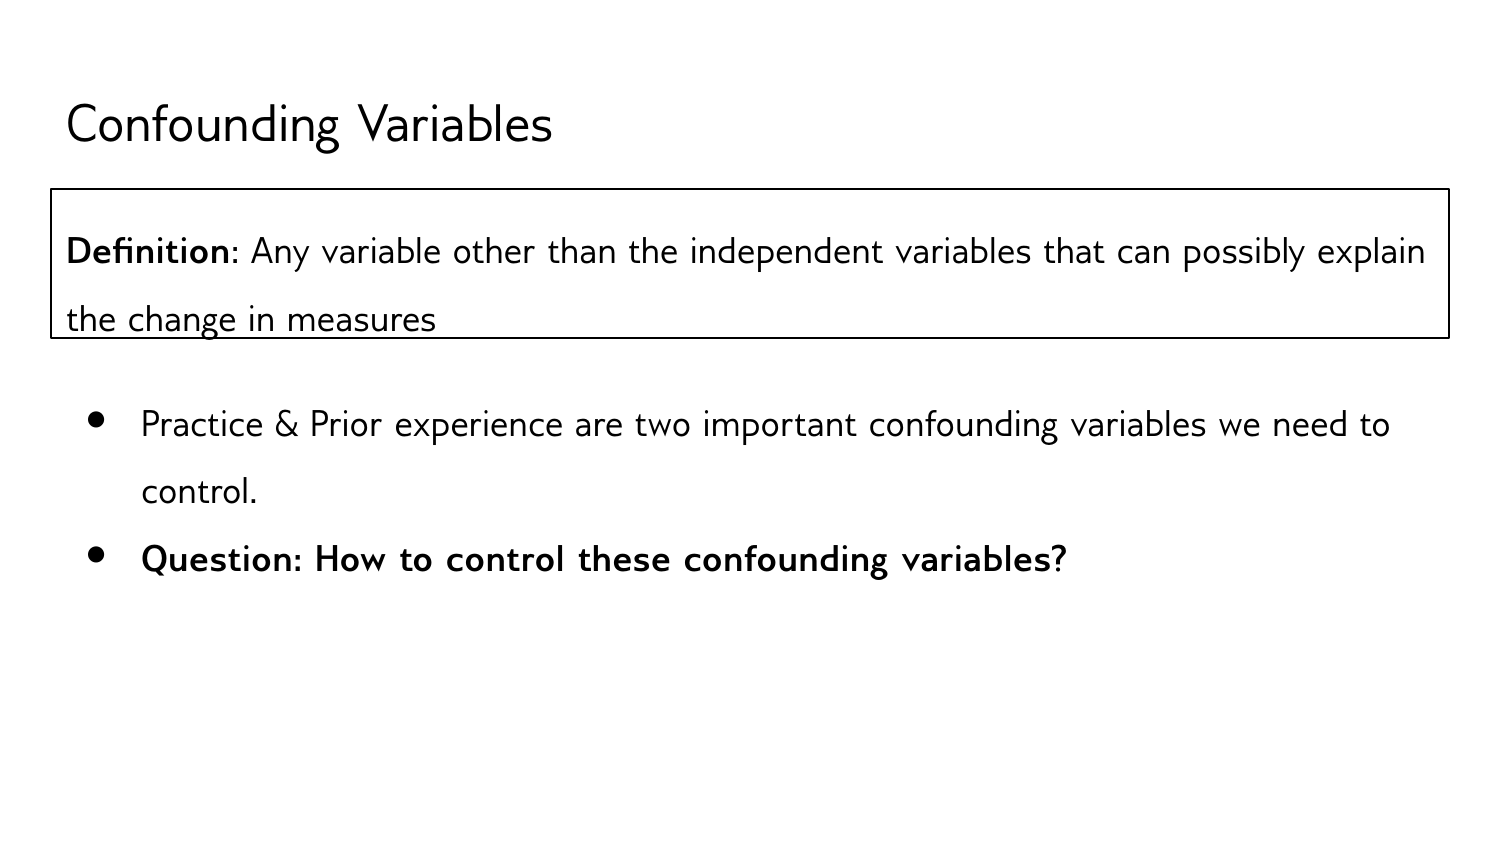

# Confounding Variables
Definition: Any variable other than the independent variables that can possibly explain the change in measures

Practice & Prior experience are two important confounding variables we need to control.
Question: How to control these confounding variables?